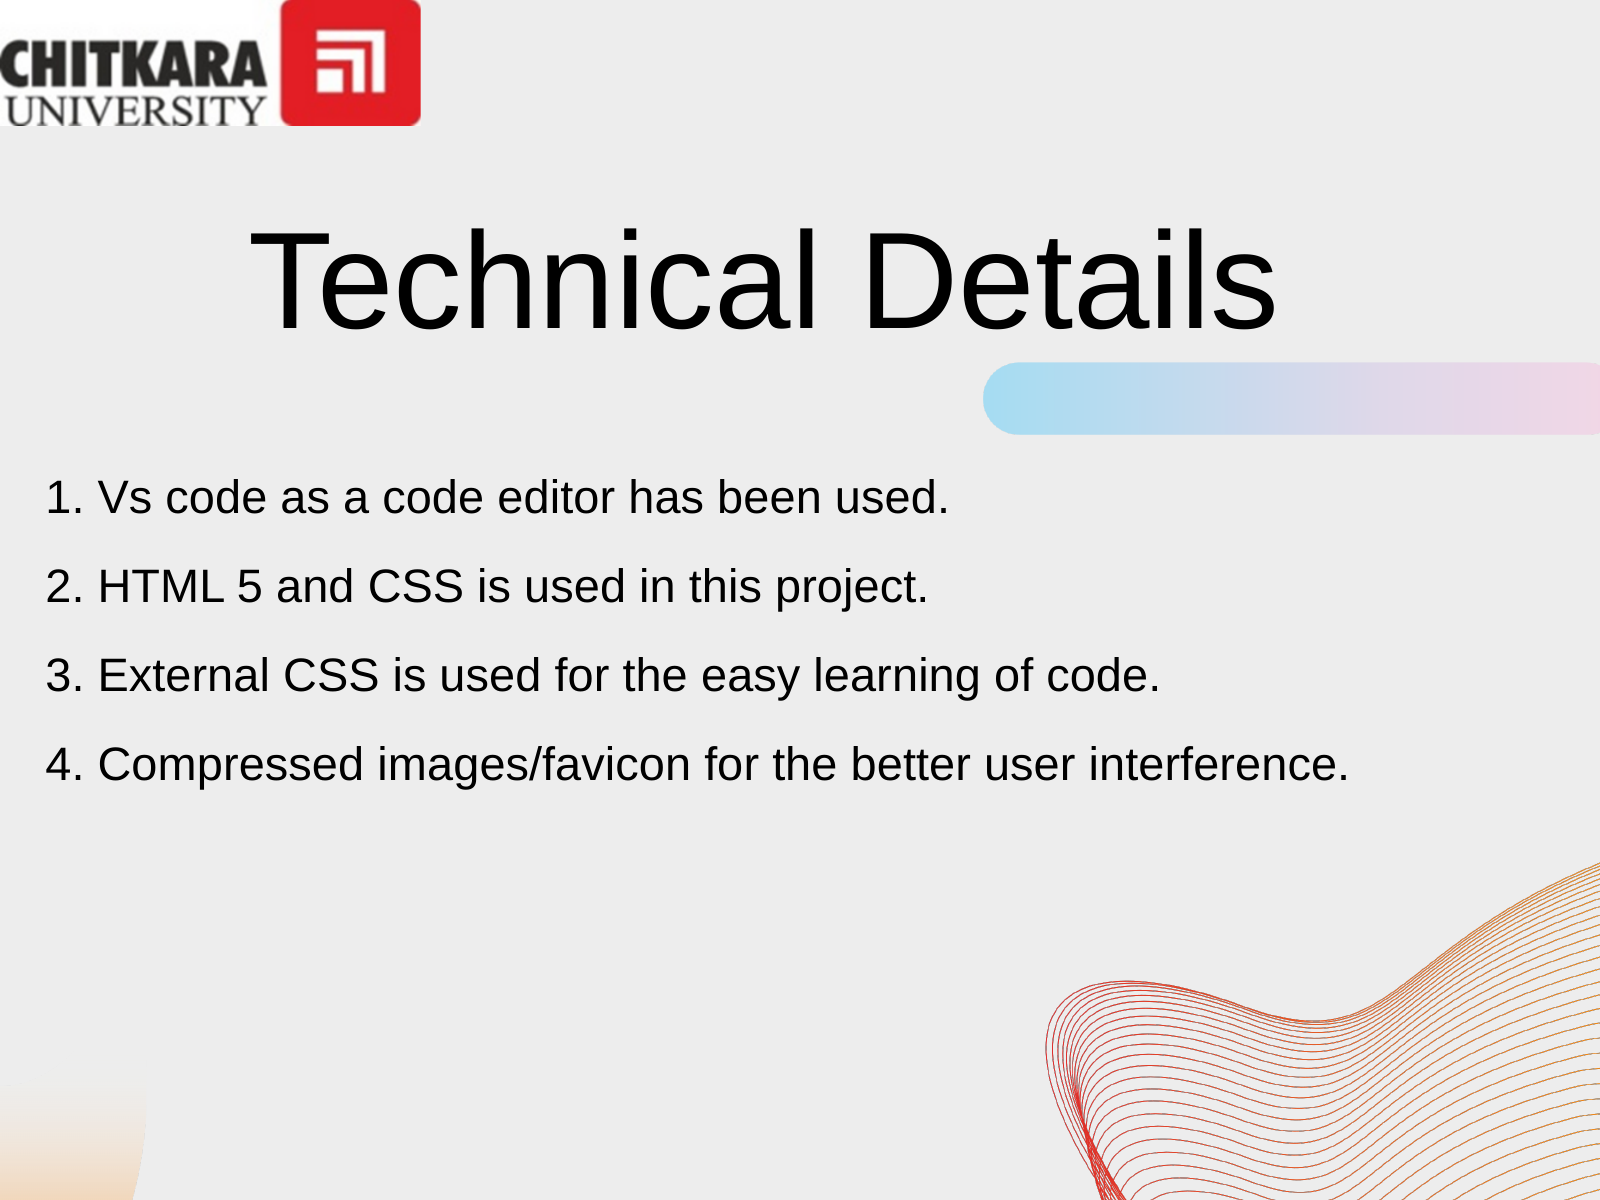

Technical Details

1. Vs code as a code editor has been used.
2. HTML 5 and CSS is used in this project.
3. External CSS is used for the easy learning of code.
4. Compressed images/favicon for the better user interference.